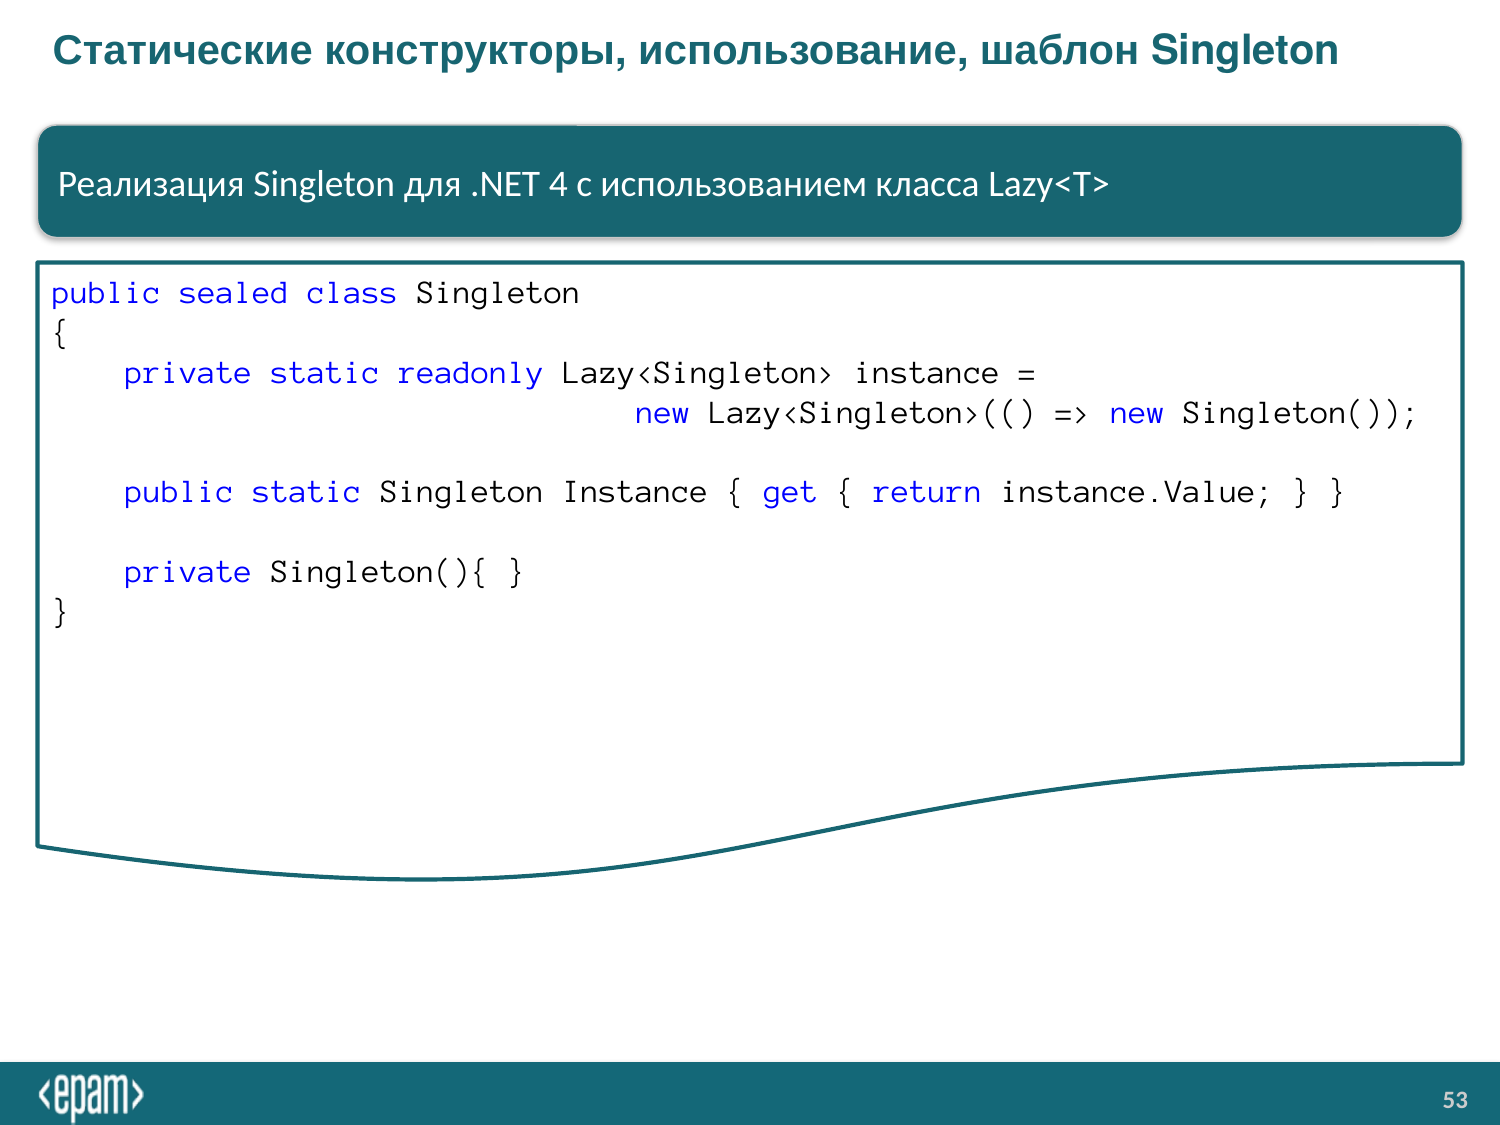

# Статические конструкторы, использование, шаблон Singleton
Реализация Singleton для .NET 4 с использованием класса Lazy<T>
public sealed class Singleton
{
    private static readonly Lazy<Singleton> instance =
                                new Lazy<Singleton>(() => new Singleton());

    public static Singleton Instance { get { return instance.Value; } }

    private Singleton(){ }
}